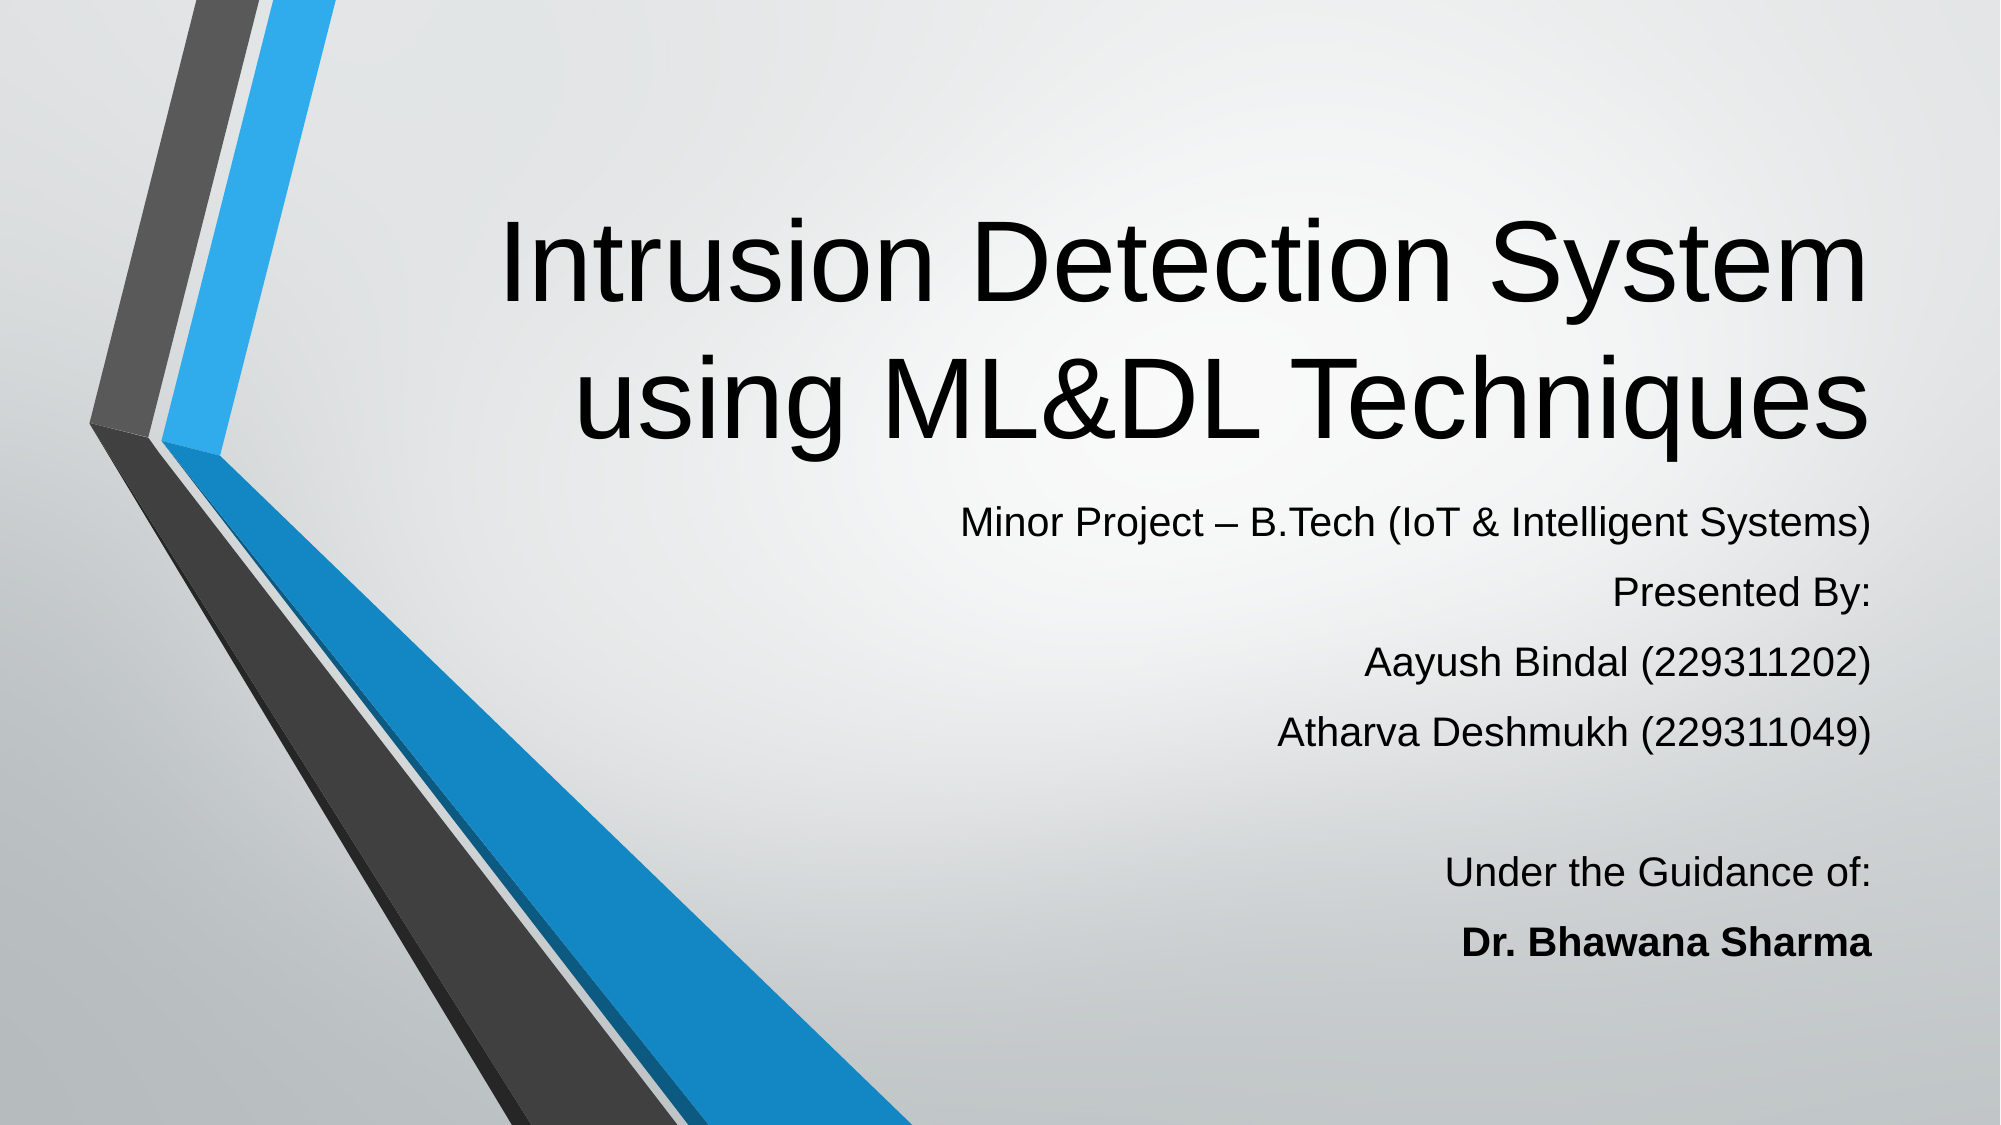

# Intrusion Detection System using ML&DL Techniques
Minor Project – B.Tech (IoT & Intelligent Systems)
Presented By:
Aayush Bindal (229311202)
Atharva Deshmukh (229311049)

Under the Guidance of:
 Dr. Bhawana Sharma